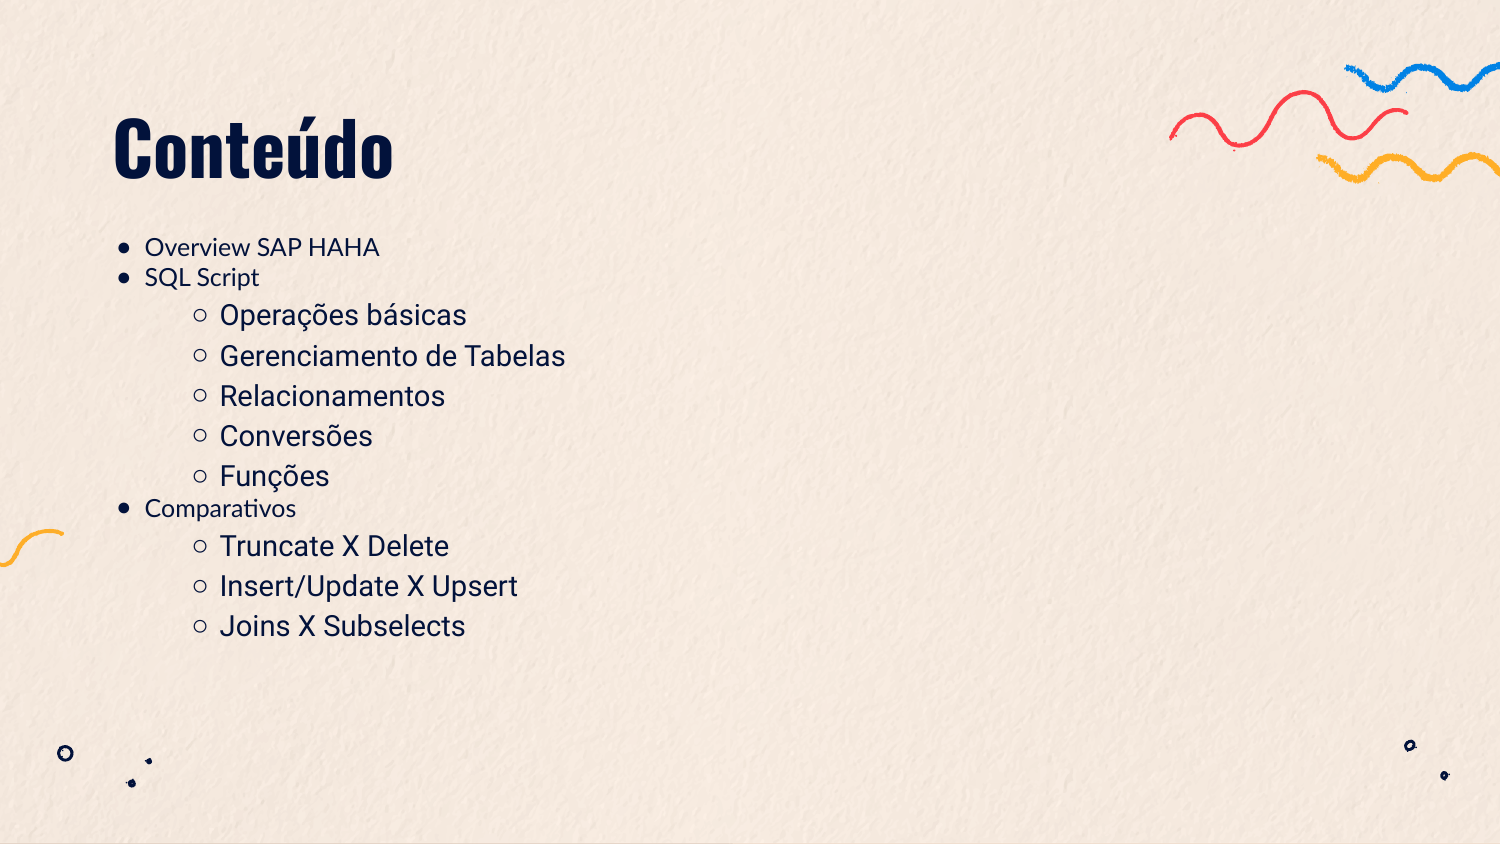

# Conteúdo
Overview SAP HAHA
SQL Script
Operações básicas
Gerenciamento de Tabelas
Relacionamentos
Conversões
Funções
Comparativos
Truncate X Delete
Insert/Update X Upsert
Joins X Subselects